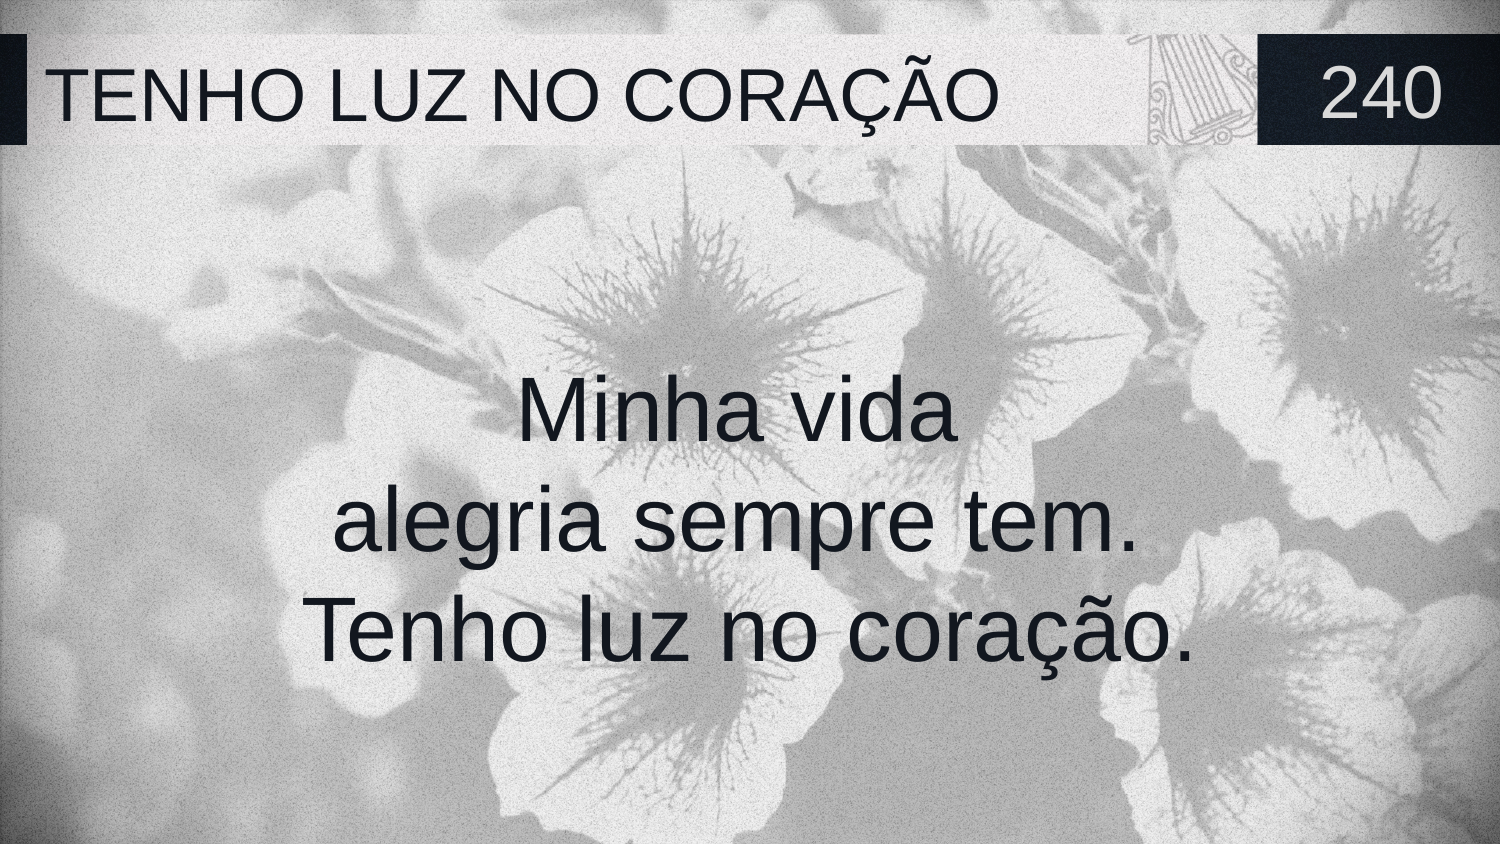

# TENHO LUZ NO CORAÇÃO
240
Minha vida
alegria sempre tem.
Tenho luz no coração.